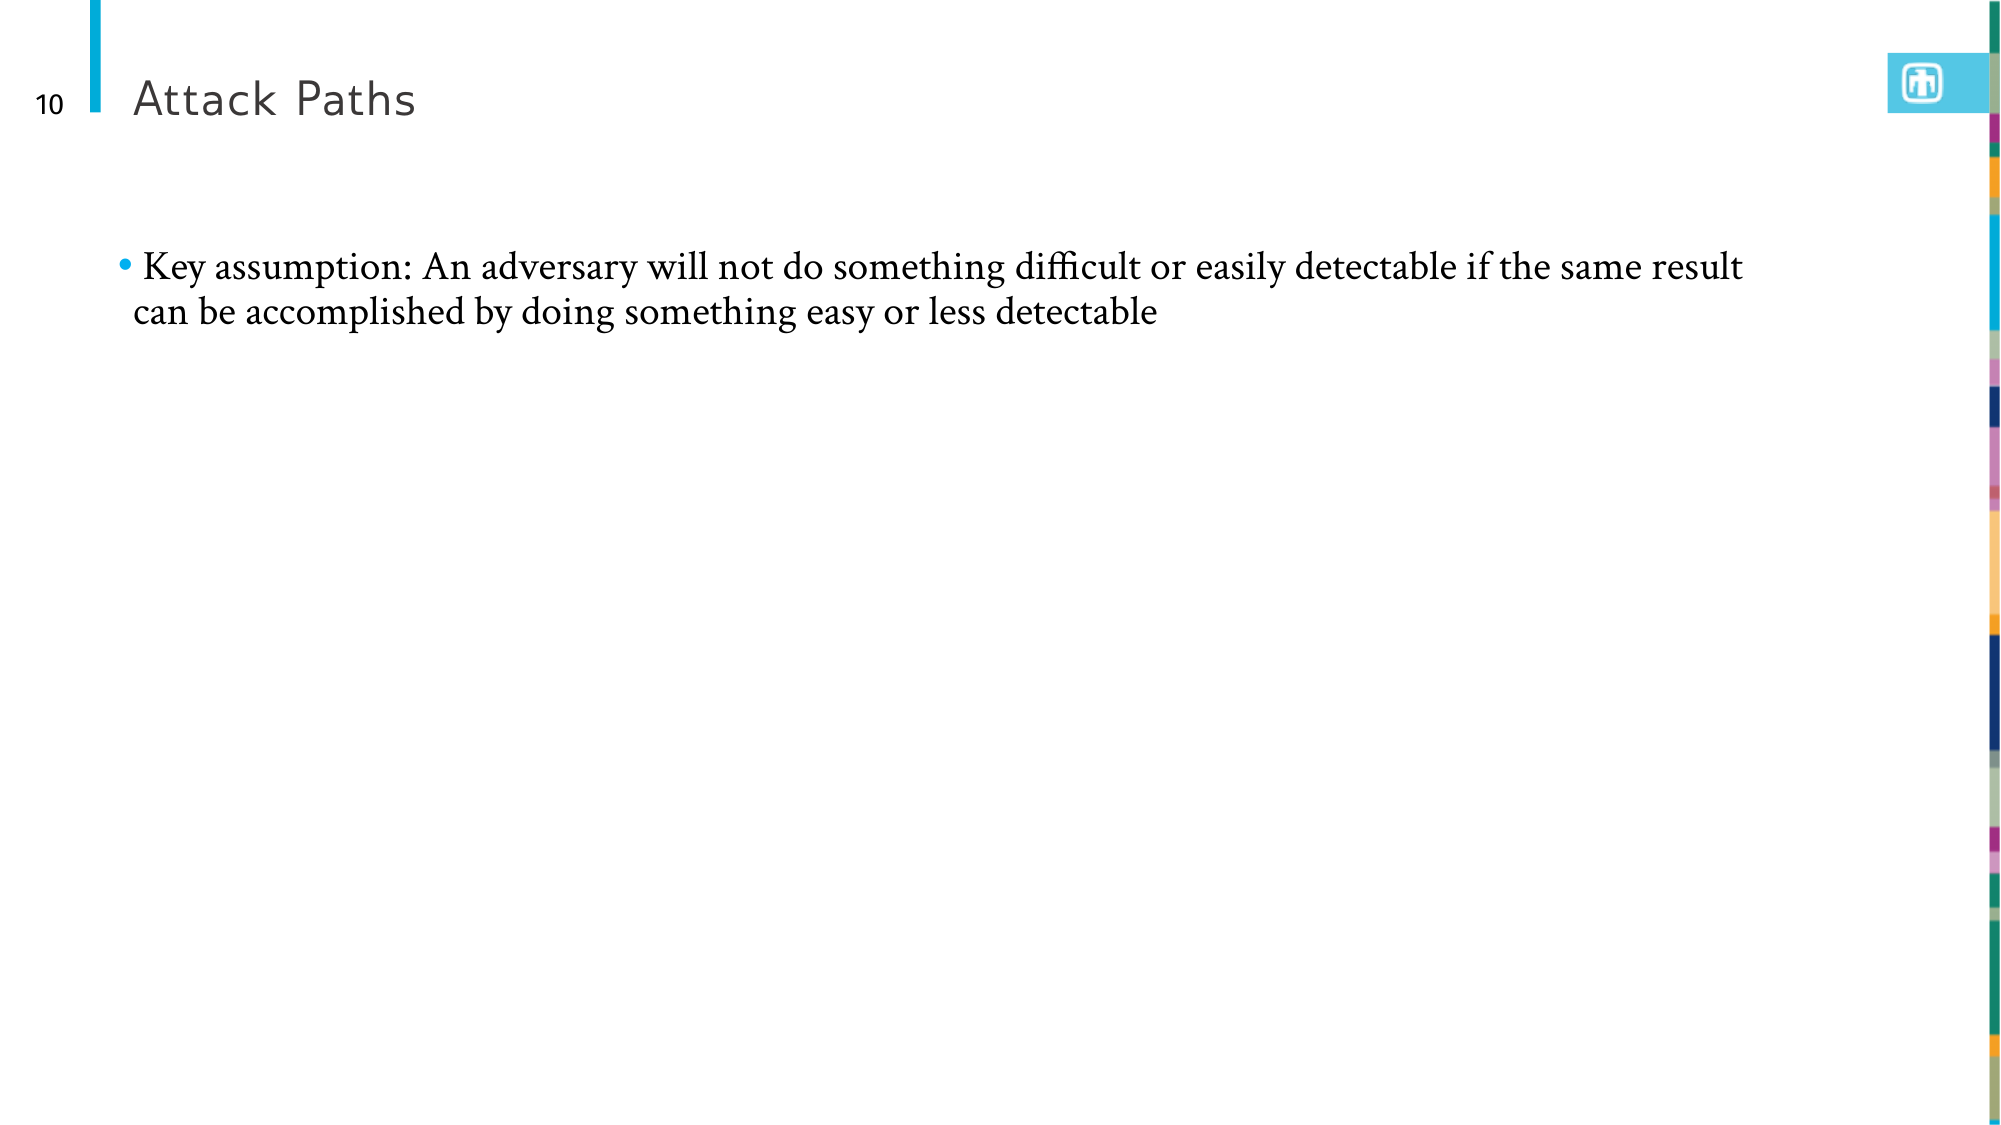

# Attack Paths
10
 Key assumption: An adversary will not do something difficult or easily detectable if the same result can be accomplished by doing something easy or less detectable